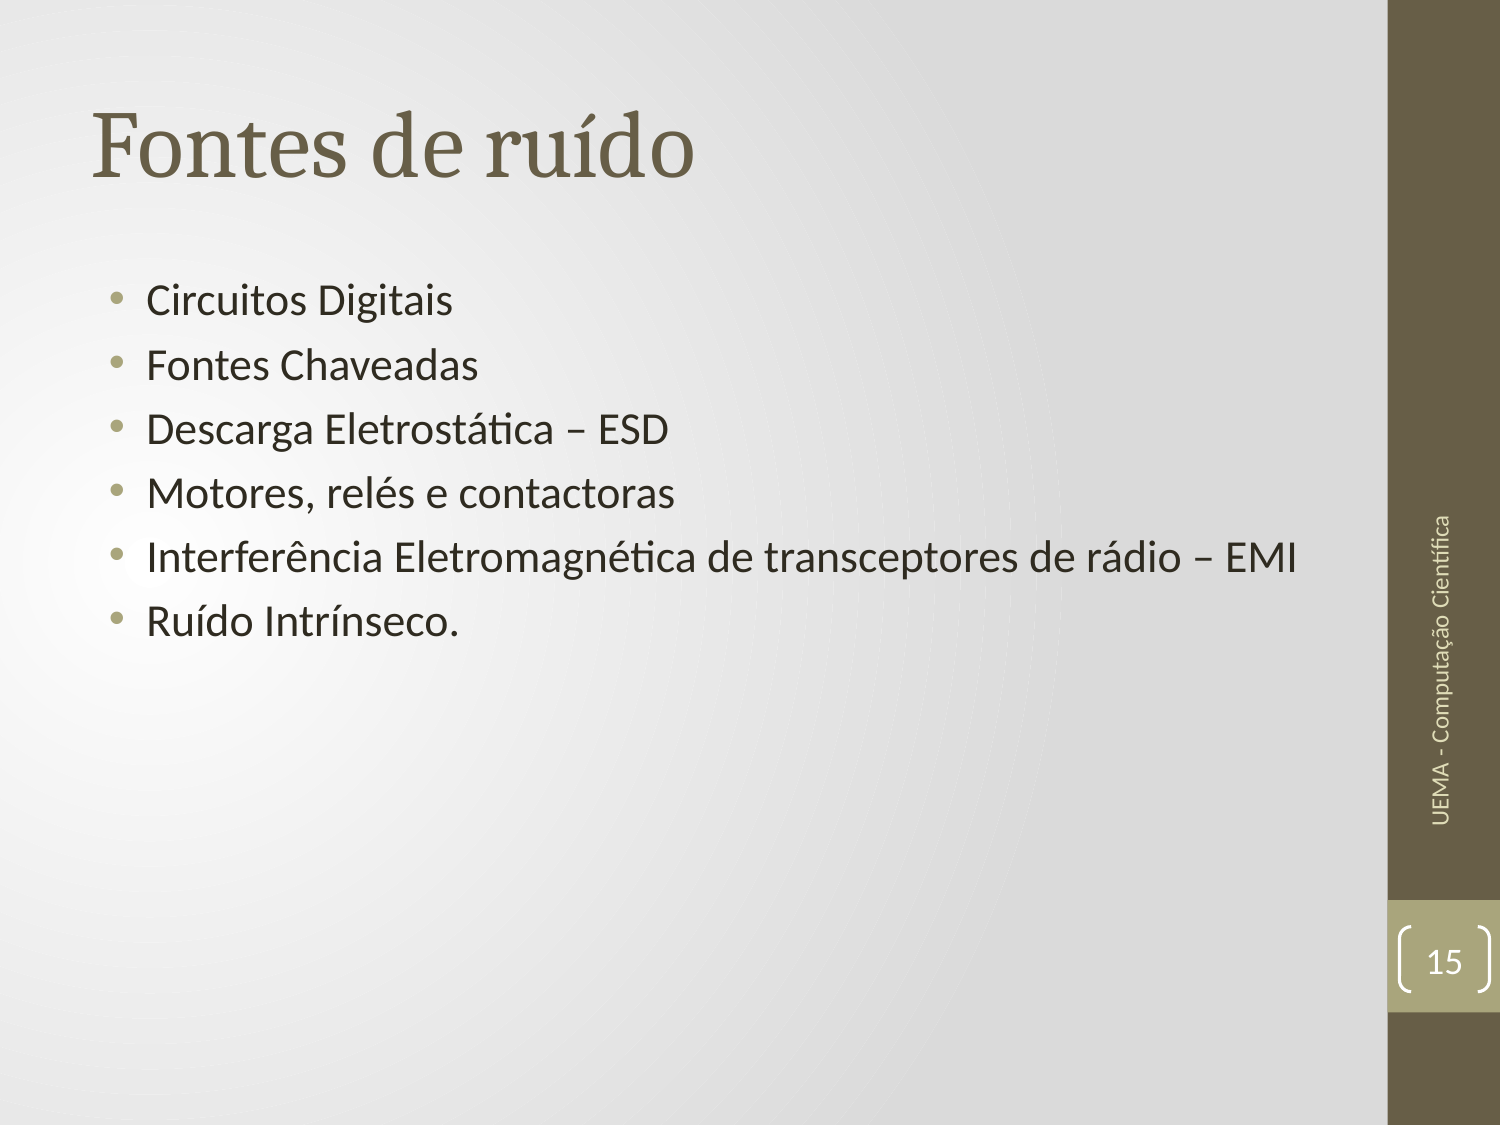

# Fontes de ruído
Circuitos Digitais
Fontes Chaveadas
Descarga Eletrostática – ESD
Motores, relés e contactoras
Interferência Eletromagnética de transceptores de rádio – EMI
Ruído Intrínseco.
UEMA - Computação Científica
15